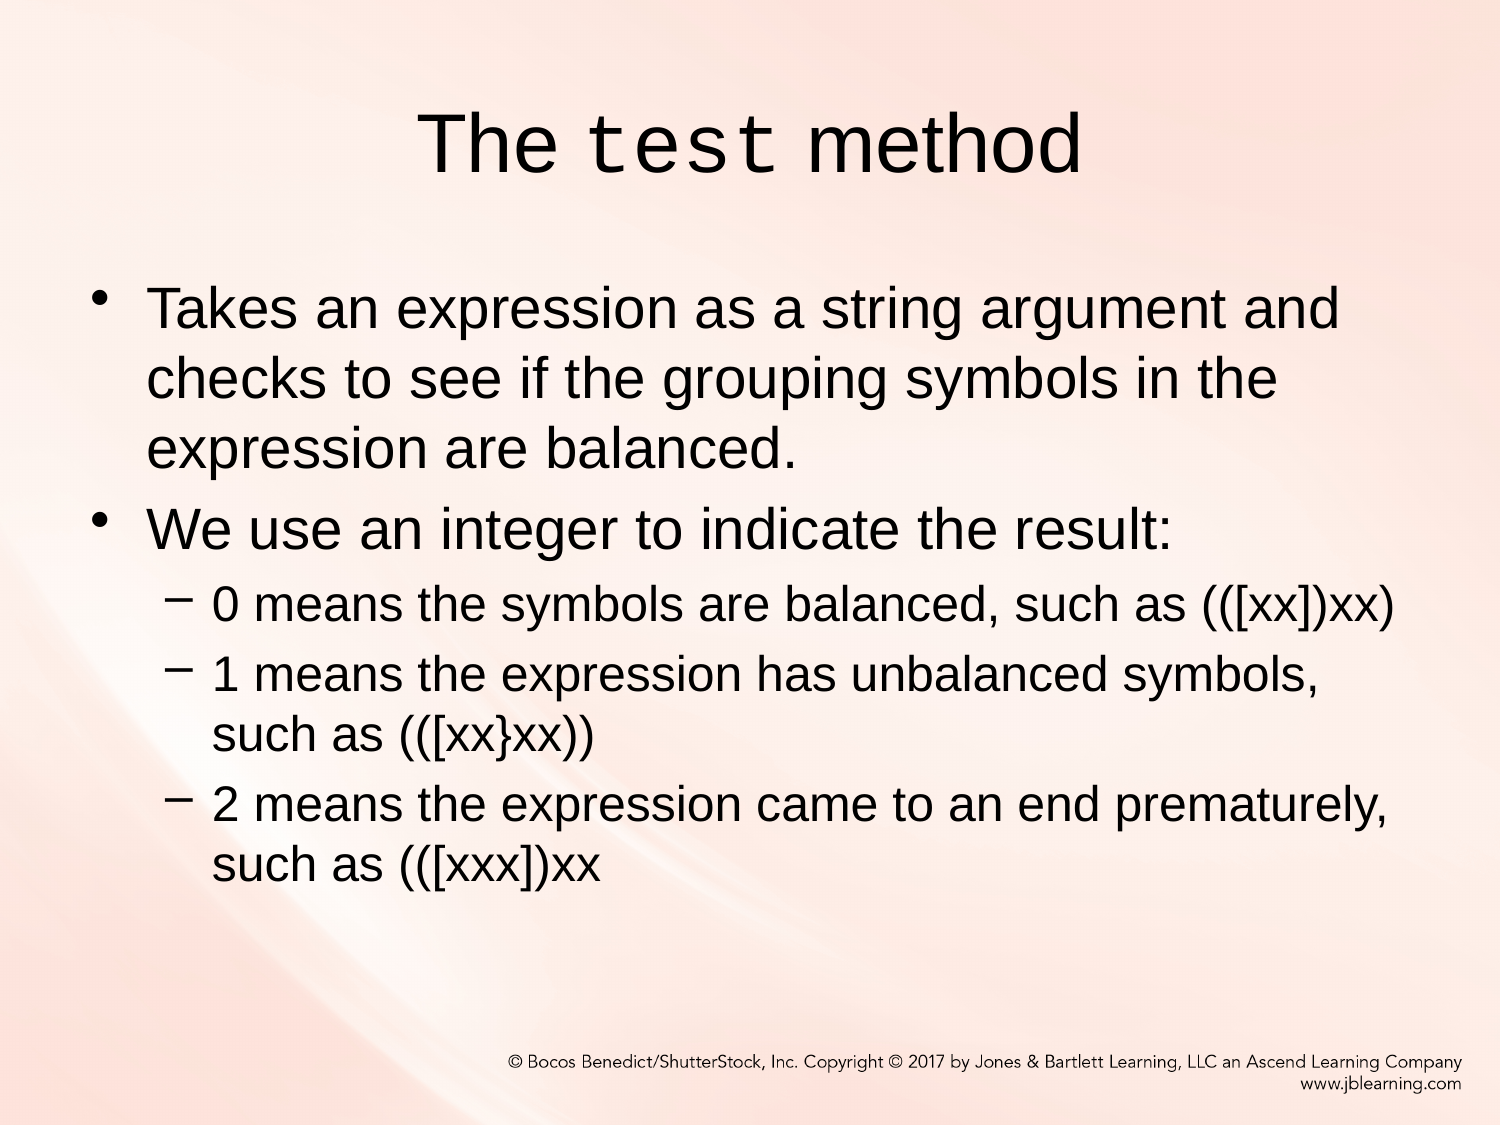

# The test method
Takes an expression as a string argument and checks to see if the grouping symbols in the expression are balanced.
We use an integer to indicate the result:
0 means the symbols are balanced, such as (([xx])xx)
1 means the expression has unbalanced symbols, such as (([xx}xx))
2 means the expression came to an end prematurely, such as (([xxx])xx